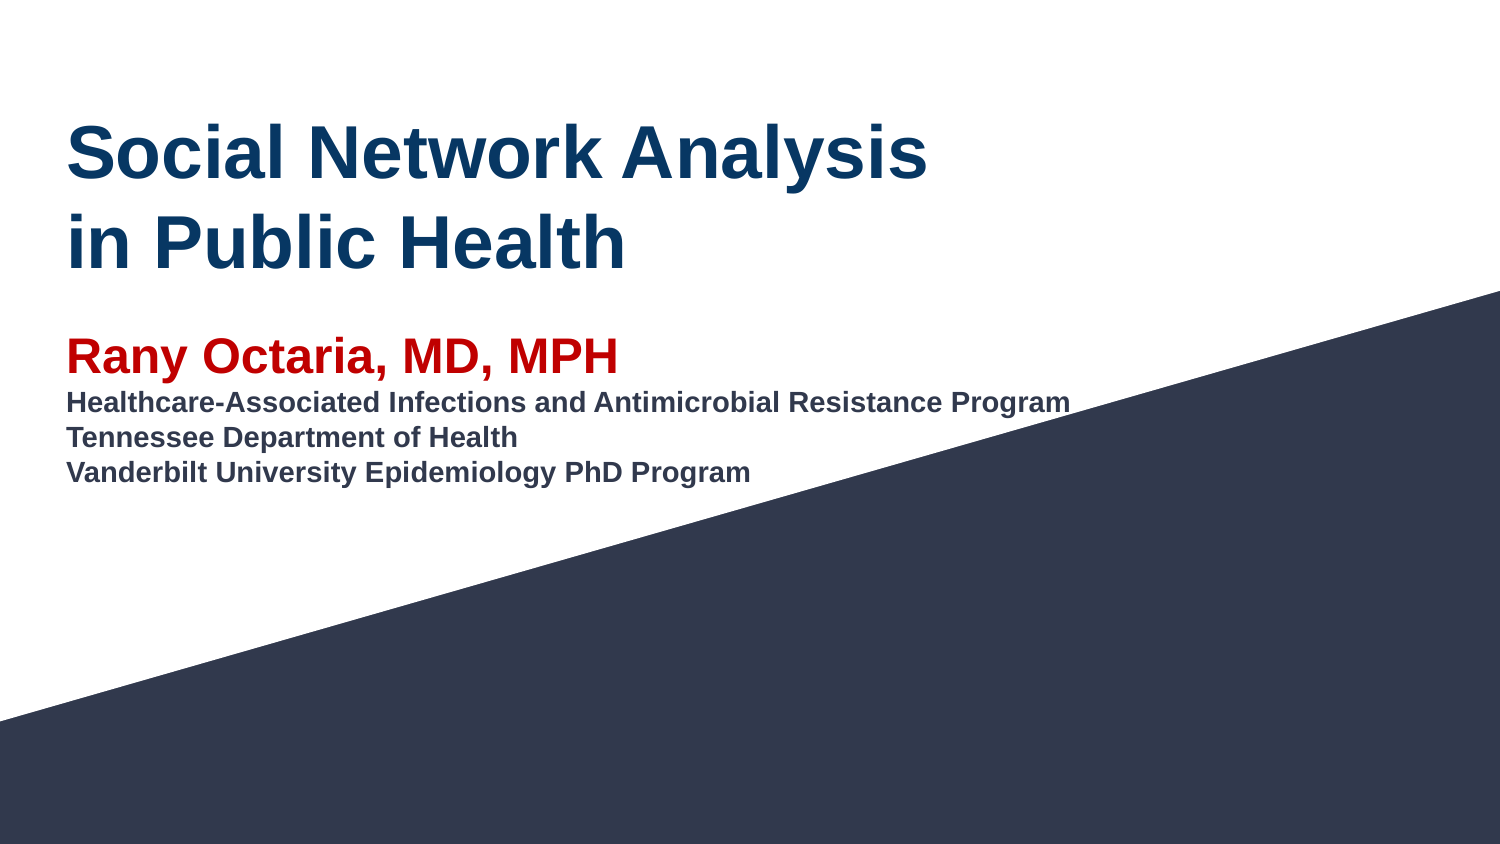

# Social Network Analysis in Public Health
Rany Octaria, MD, MPH
Healthcare-Associated Infections and Antimicrobial Resistance Program
Tennessee Department of Health
Vanderbilt University Epidemiology PhD Program